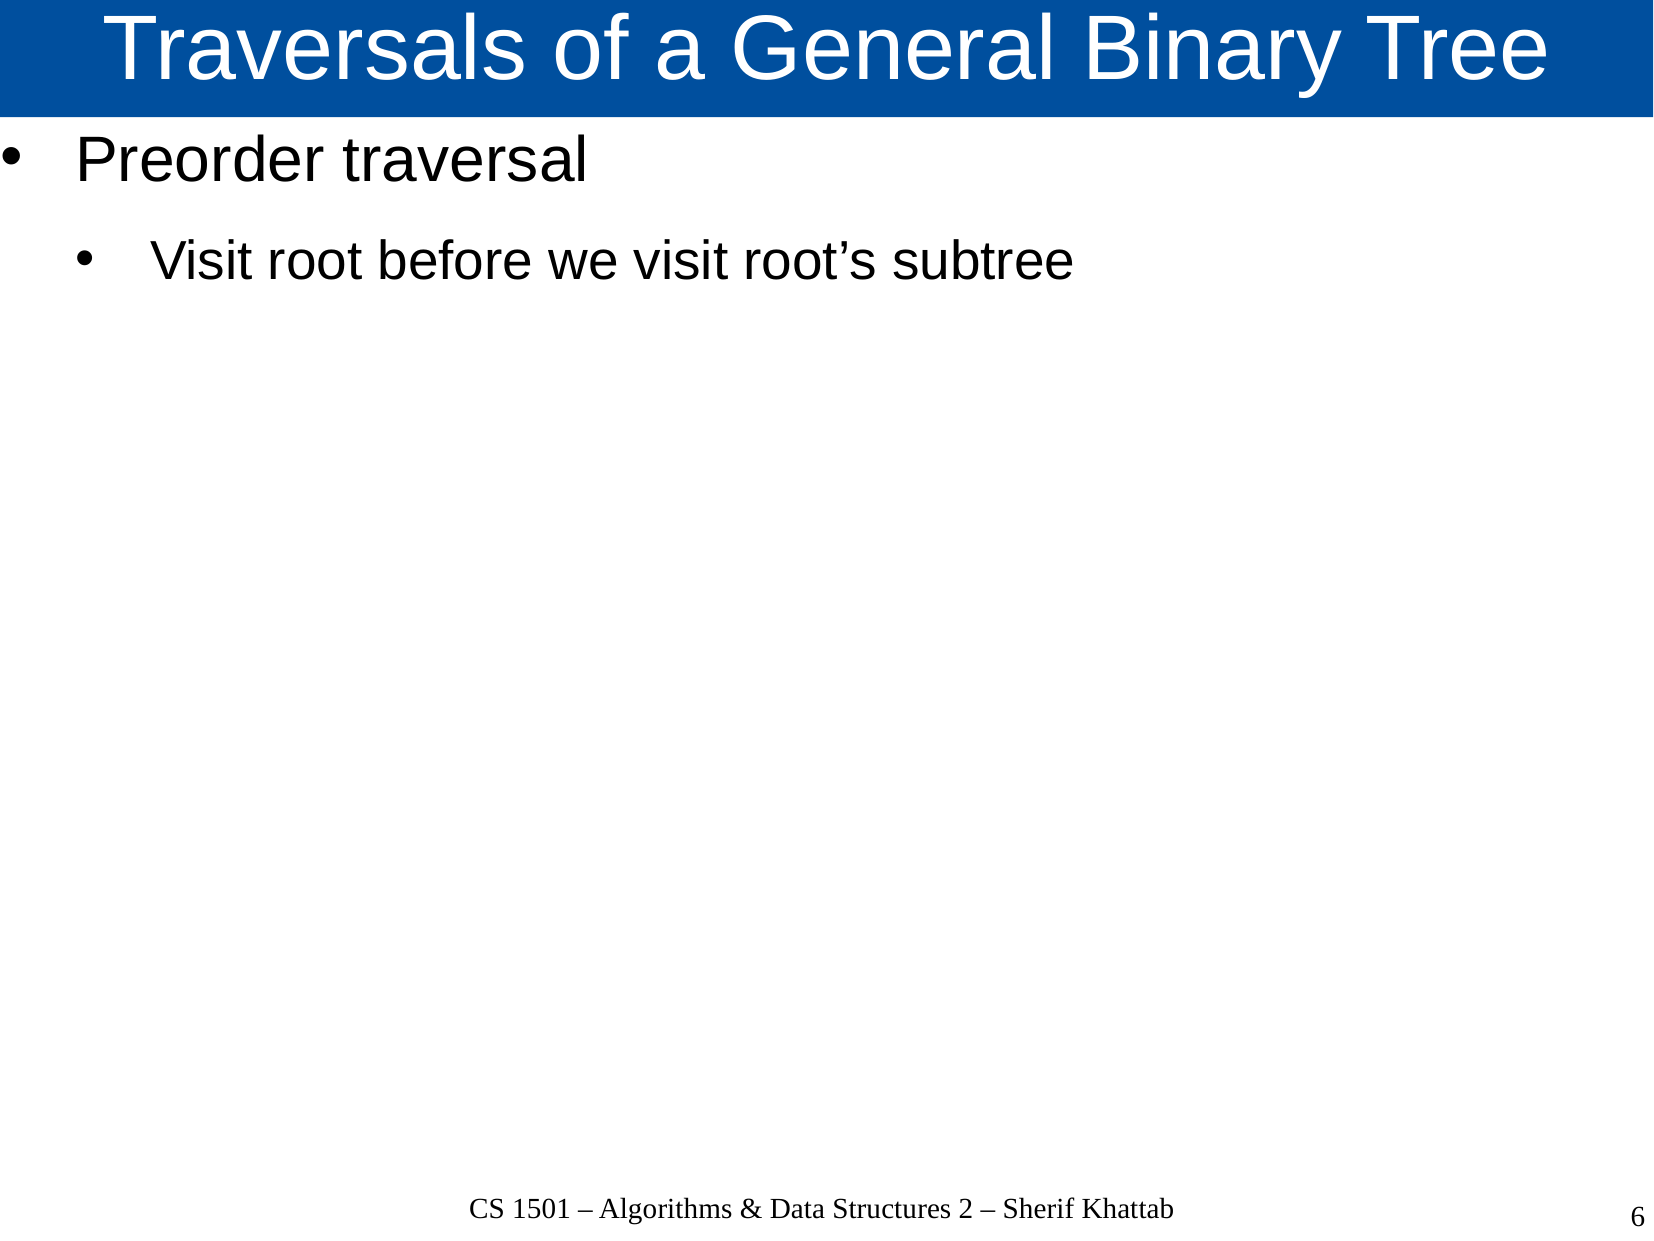

# Traversals of a General Binary Tree
Preorder traversal
Visit root before we visit root’s subtree
CS 1501 – Algorithms & Data Structures 2 – Sherif Khattab
6